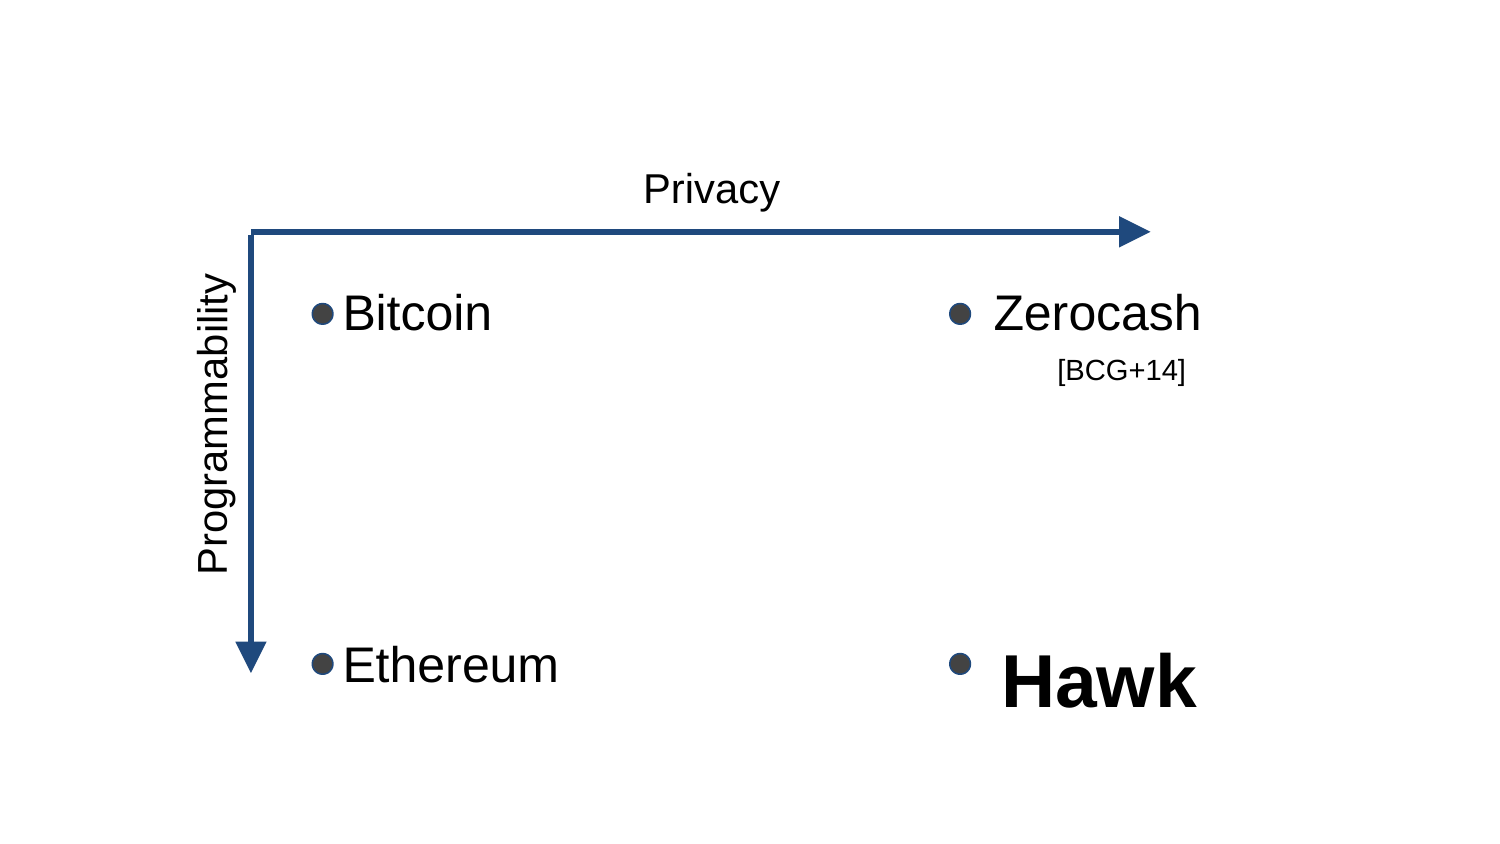

Privacy
Bitcoin
Zerocash

[BCG+14]
Programmability
Ethereum
Hawk